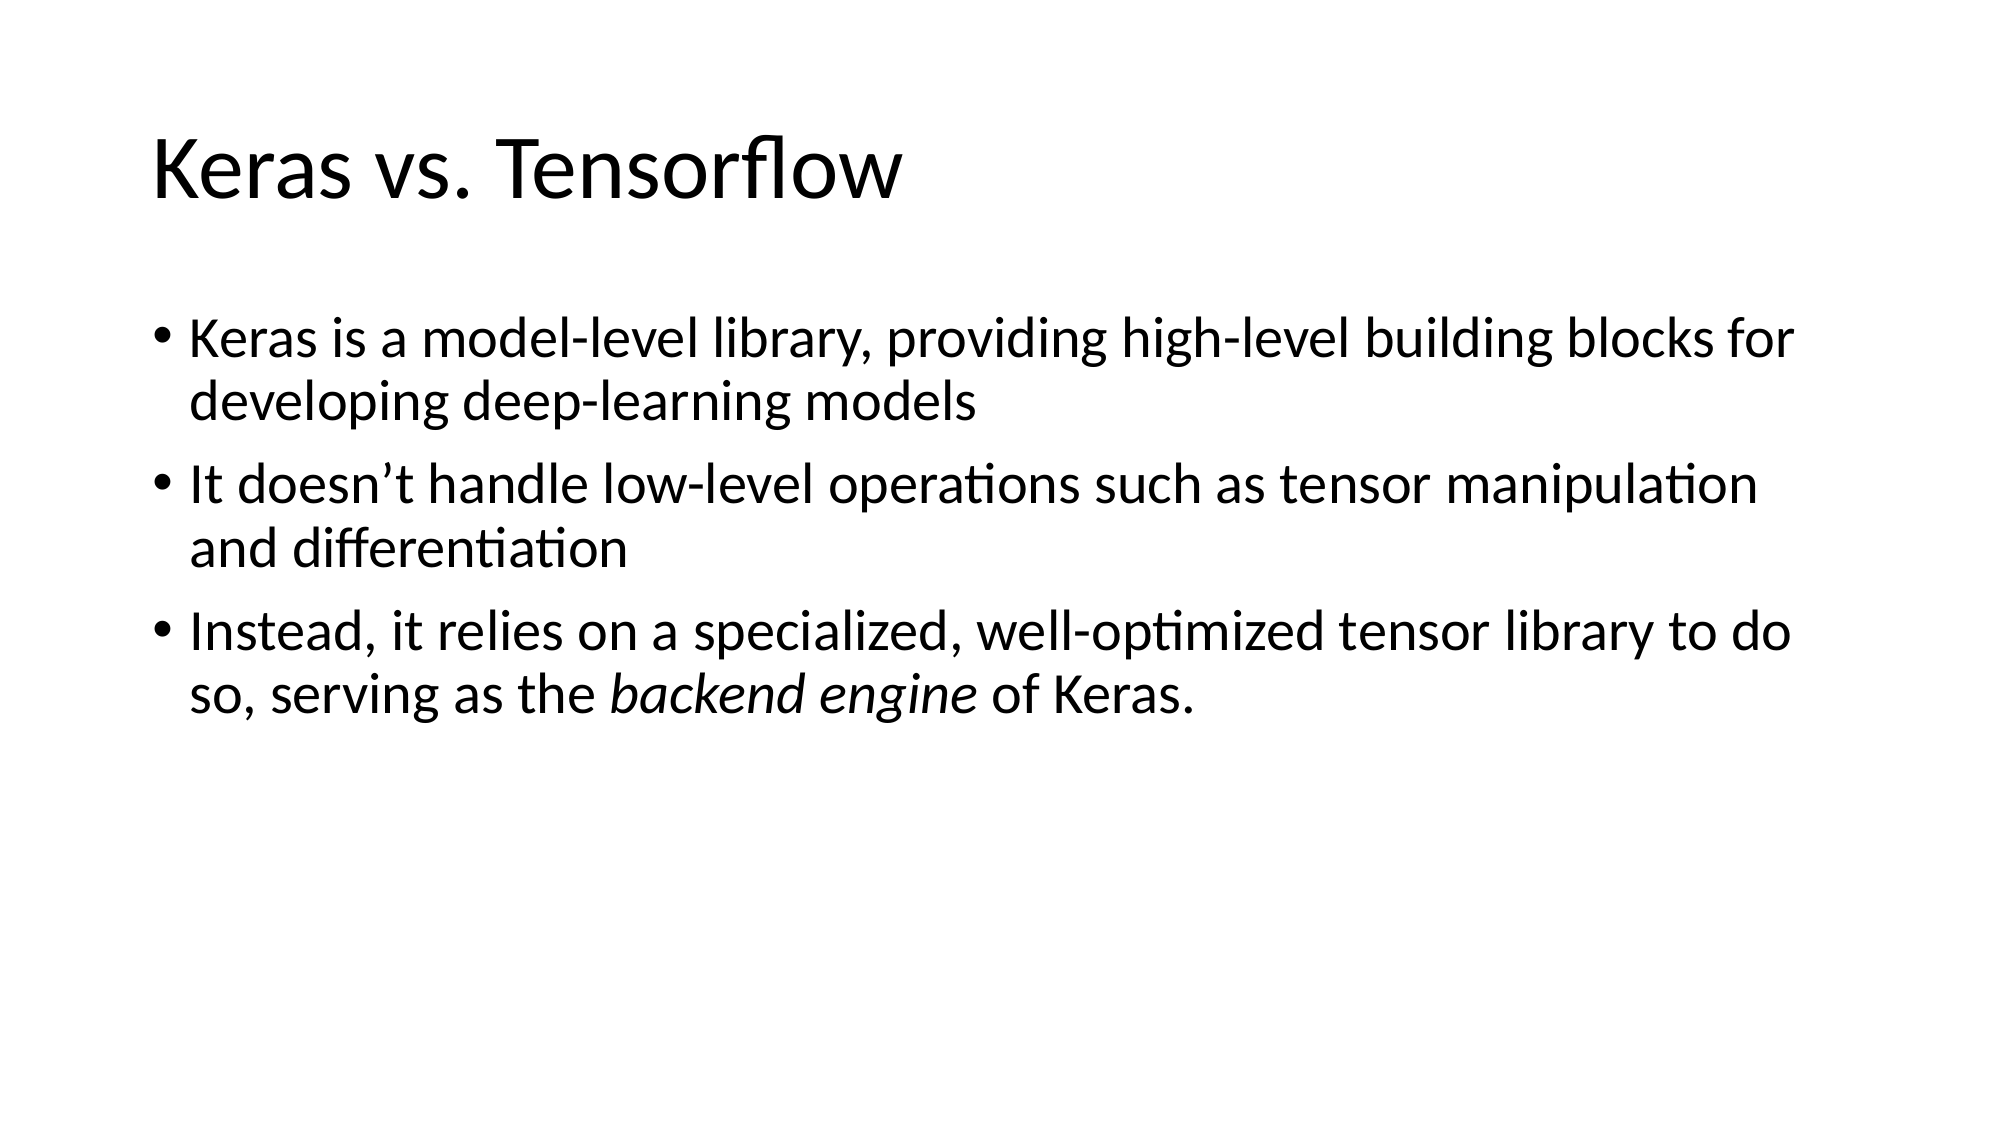

# Keras vs. Tensorflow
Keras is a model-level library, providing high-level building blocks for developing deep-learning models
It doesn’t handle low-level operations such as tensor manipulation and differentiation
Instead, it relies on a specialized, well-optimized tensor library to do so, serving as the backend engine of Keras.